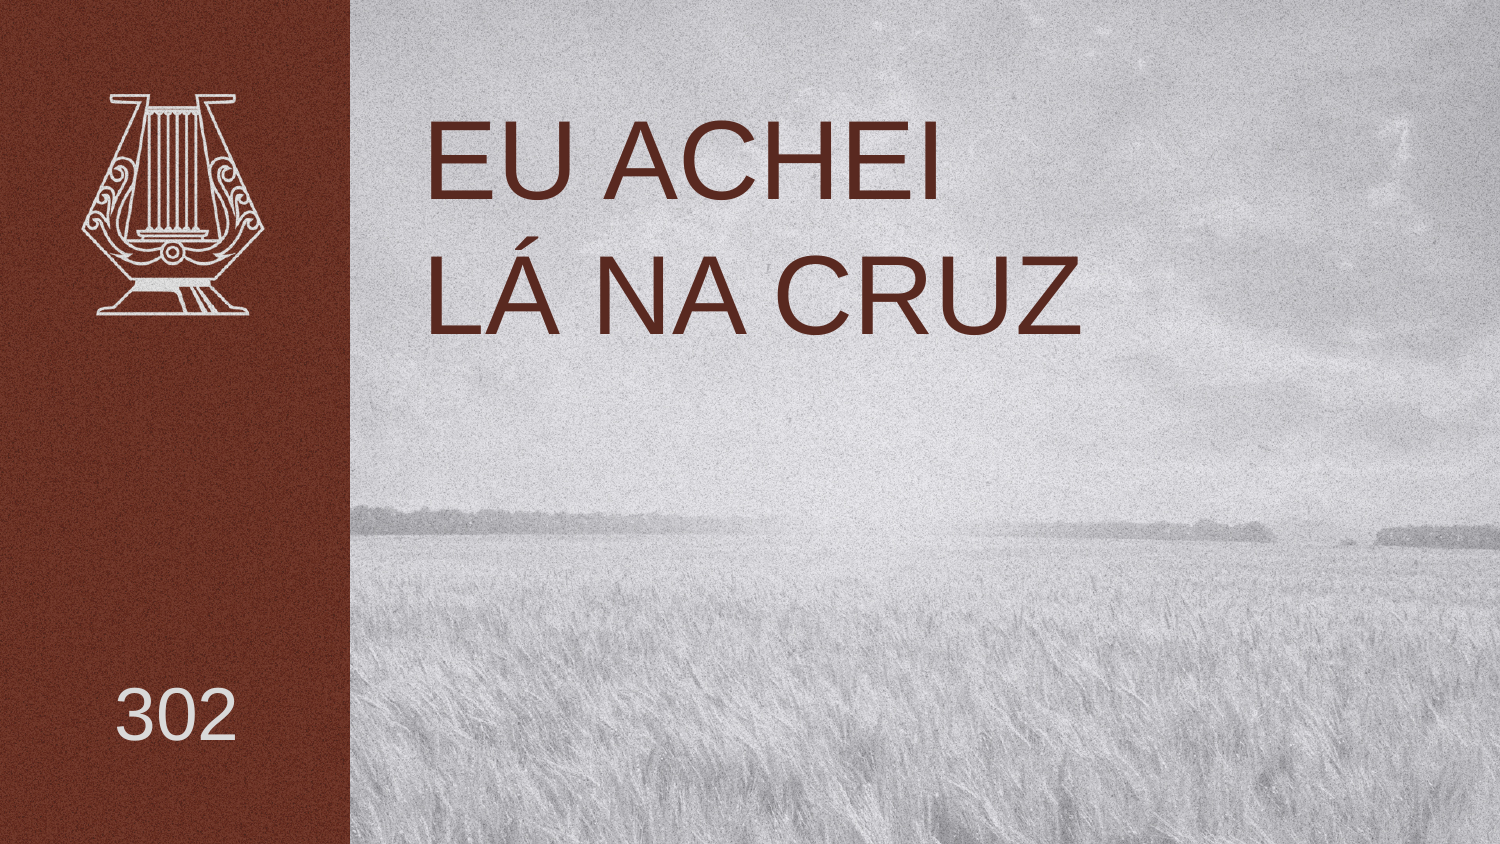

# EU ACHEI LÁ NA CRUZ
302